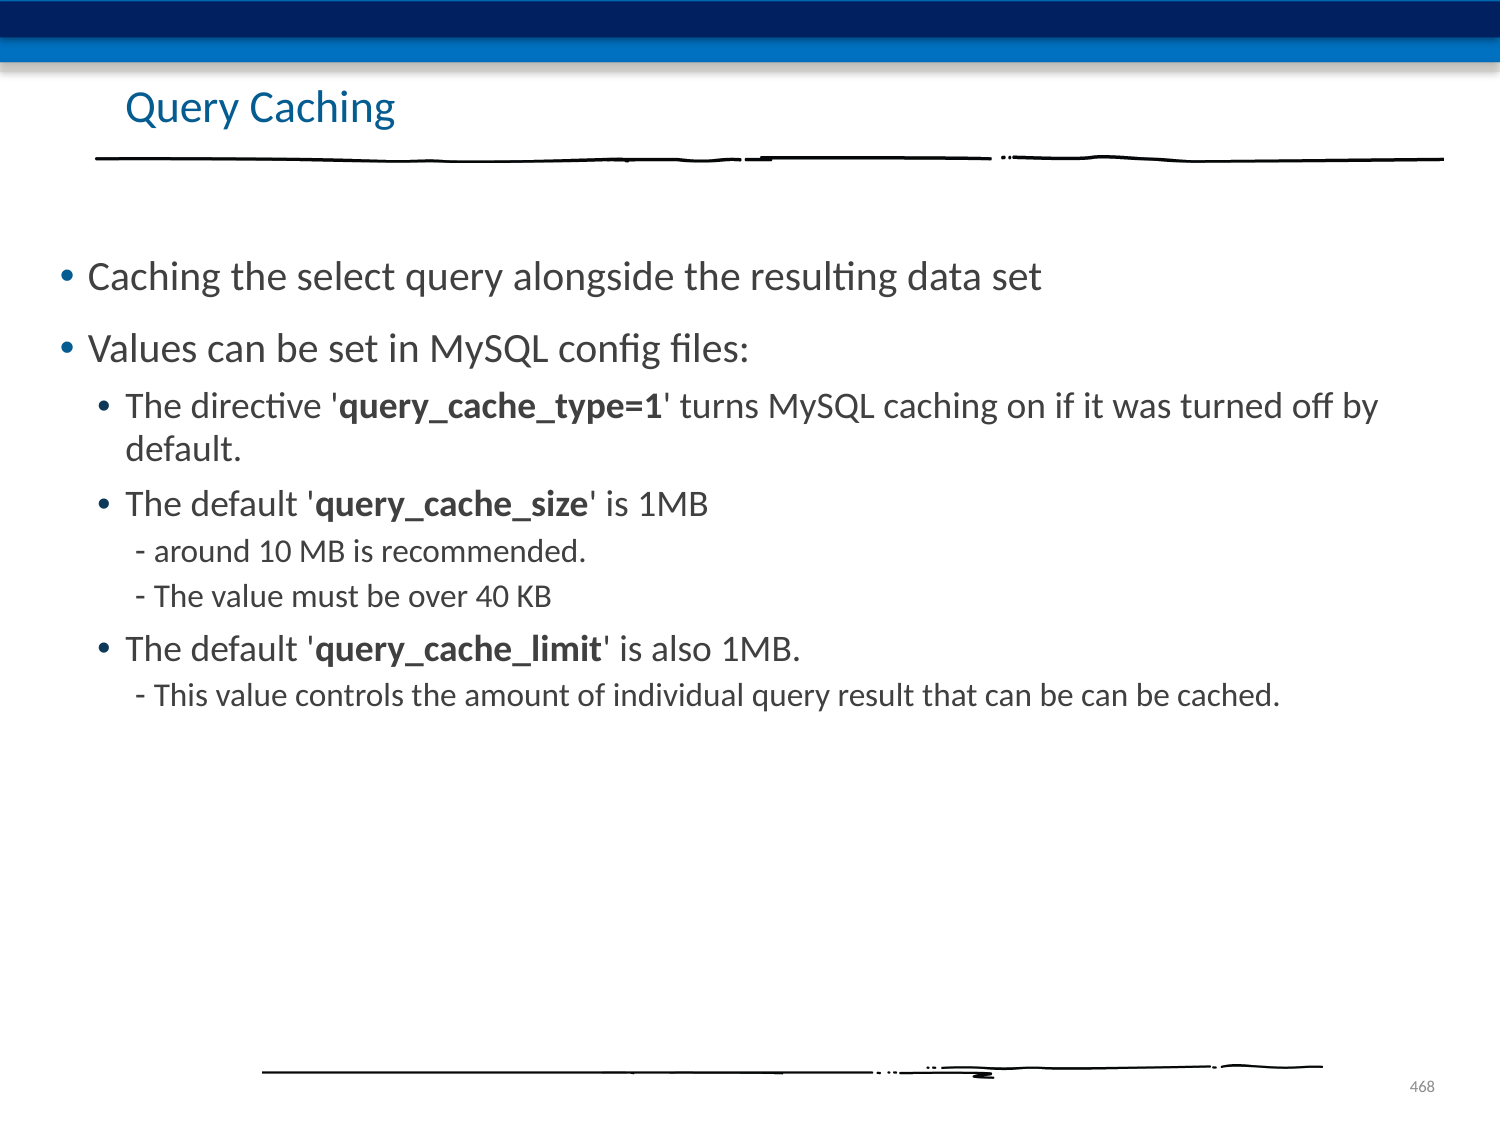

# Query Caching
Caching the select query alongside the resulting data set
Values can be set in MySQL config files:
The directive 'query_cache_type=1' turns MySQL caching on if it was turned off by default.
The default 'query_cache_size' is 1MB
around 10 MB is recommended.
The value must be over 40 KB
The default 'query_cache_limit' is also 1MB.
This value controls the amount of individual query result that can be can be cached.